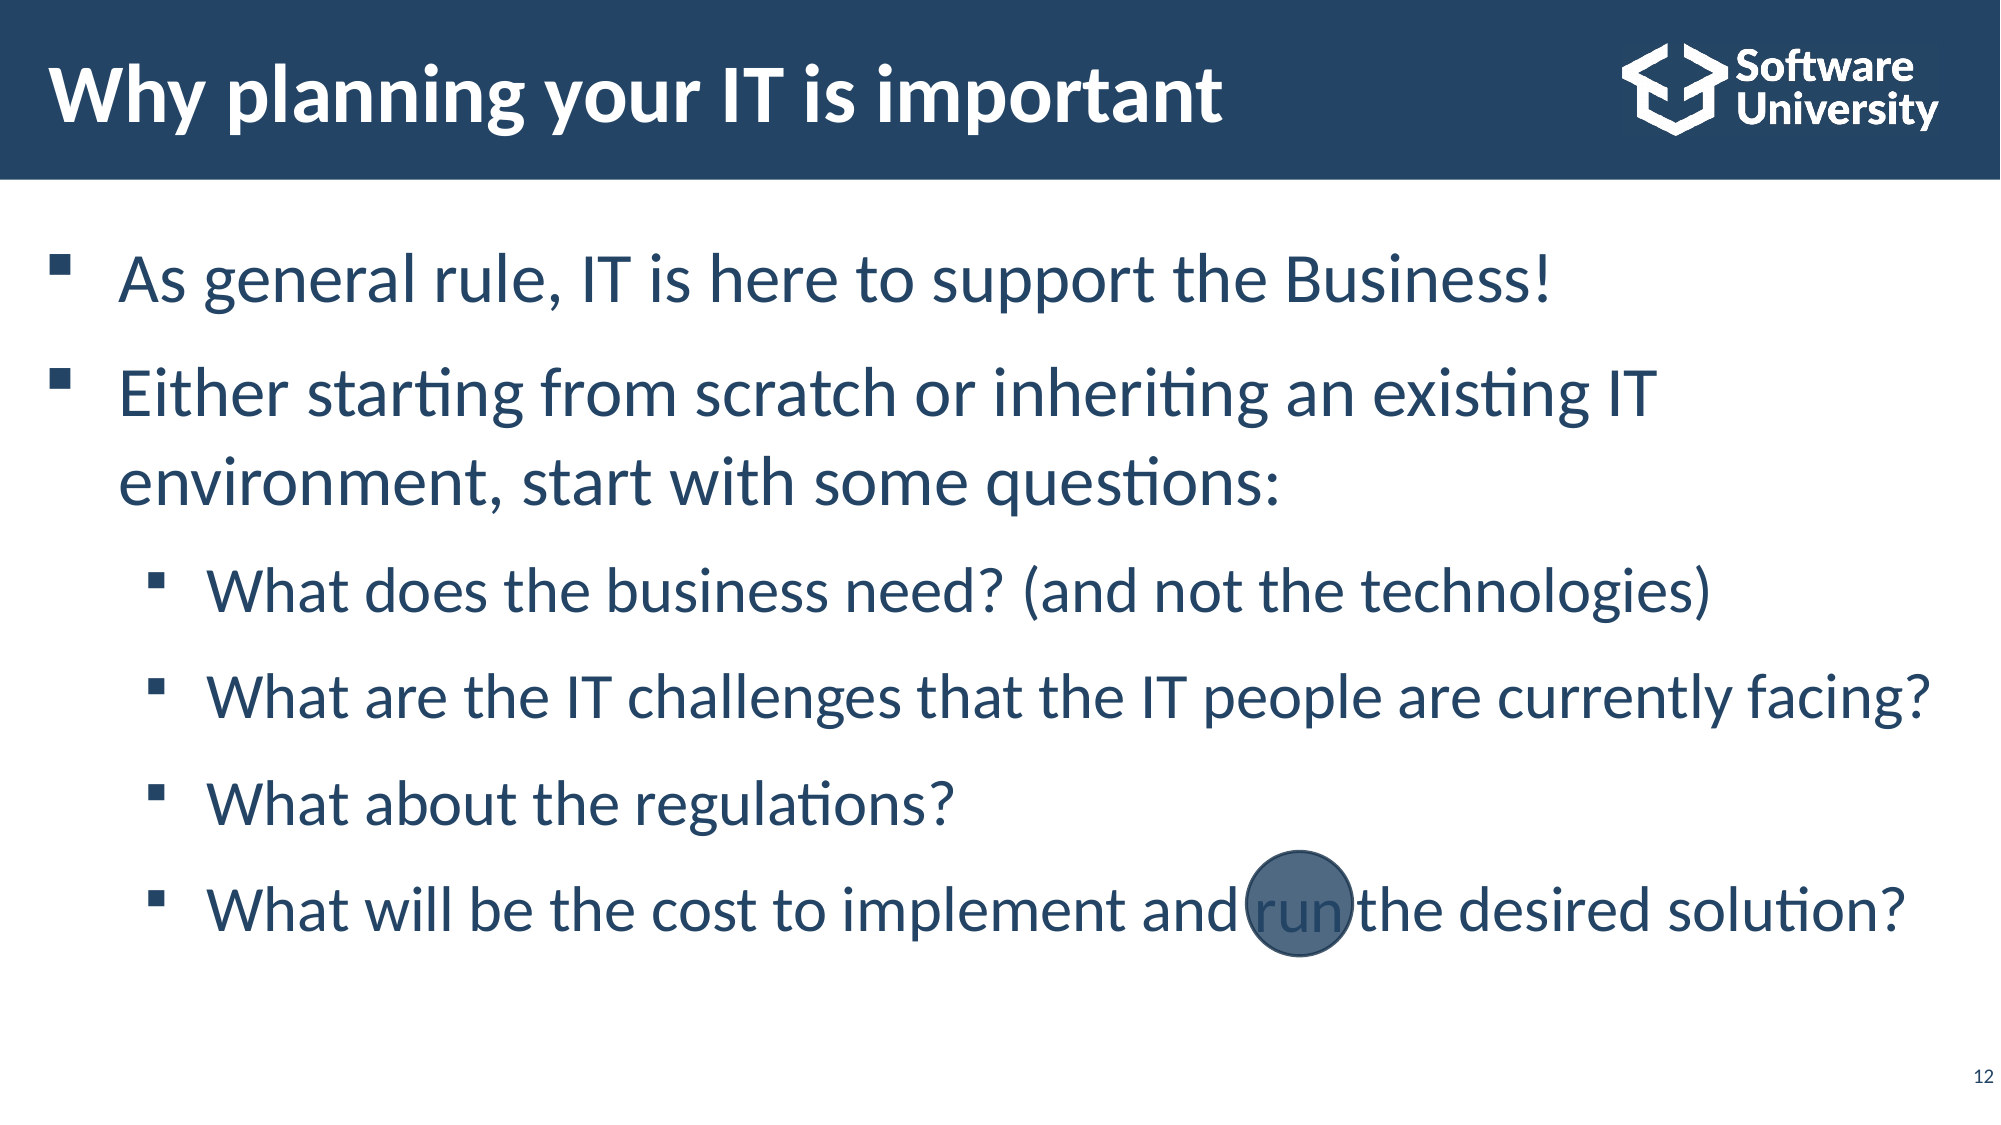

# Why planning your IT is important
As general rule, IT is here to support the Business!
Either starting from scratch or inheriting an existing IT
environment, start with some questions:
What does the business need? (and not the technologies)
What are the IT challenges that the IT people are currently facing?
What about the regulations?
What will be the cost to implement and        the desired solution?
run

12